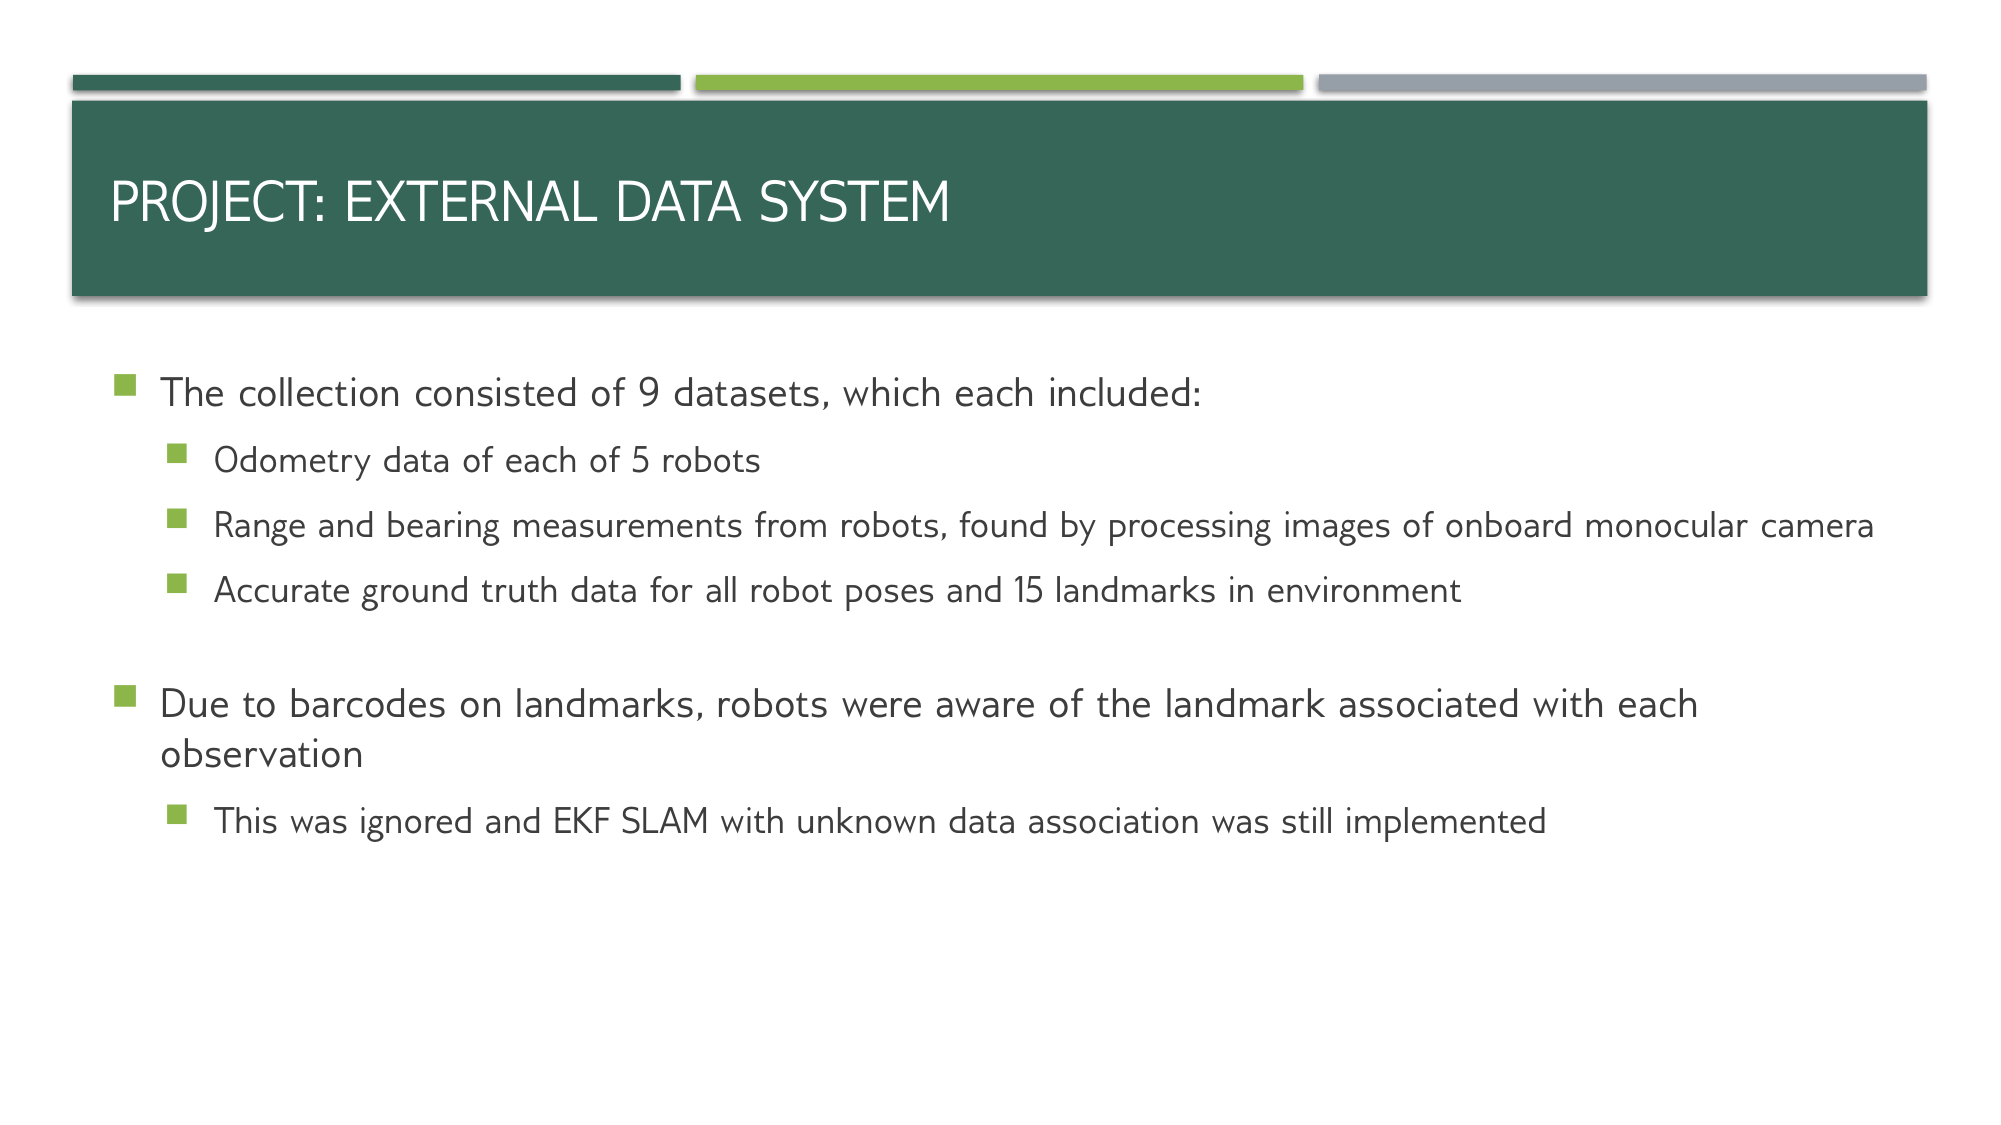

# PROJECT: External Data System
The collection consisted of 9 datasets, which each included:
Odometry data of each of 5 robots
Range and bearing measurements from robots, found by processing images of onboard monocular camera
Accurate ground truth data for all robot poses and 15 landmarks in environment
Due to barcodes on landmarks, robots were aware of the landmark associated with each observation
This was ignored and EKF SLAM with unknown data association was still implemented